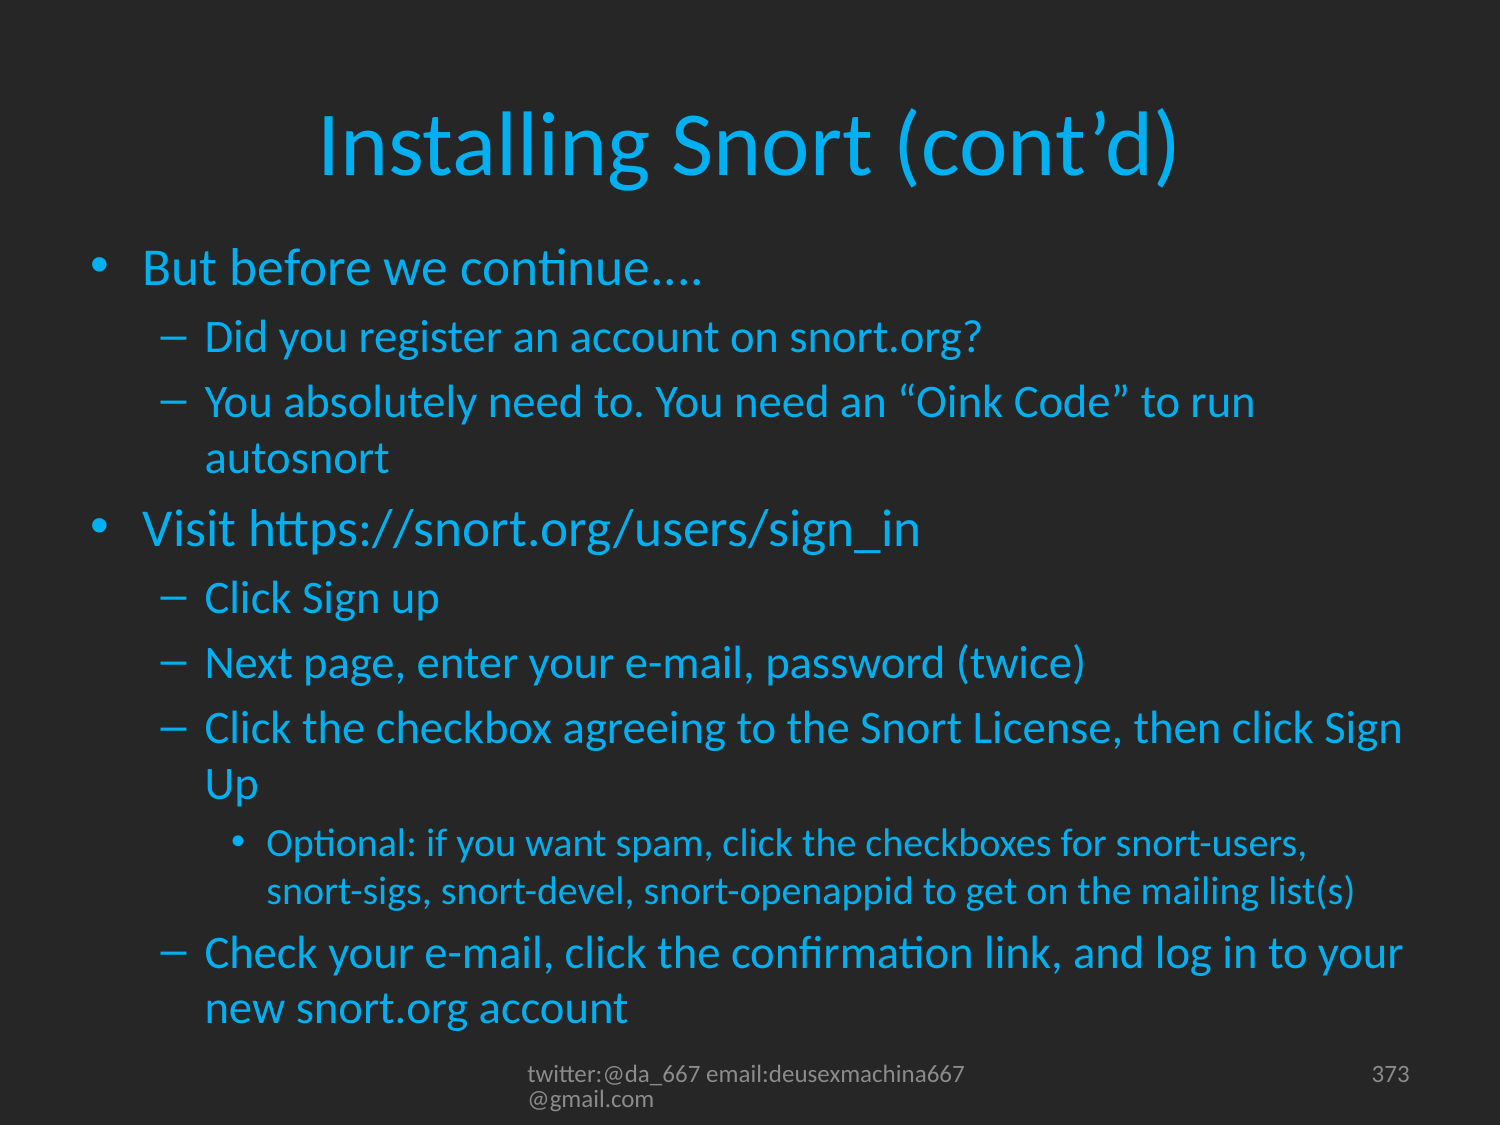

# Installing Snort (cont’d)
But before we continue....
Did you register an account on snort.org?
You absolutely need to. You need an “Oink Code” to run autosnort
Visit https://snort.org/users/sign_in
Click Sign up
Next page, enter your e-mail, password (twice)
Click the checkbox agreeing to the Snort License, then click Sign Up
Optional: if you want spam, click the checkboxes for snort-users, snort-sigs, snort-devel, snort-openappid to get on the mailing list(s)
Check your e-mail, click the confirmation link, and log in to your new snort.org account

twitter:@da_667 email:deusexmachina667@gmail.com
373